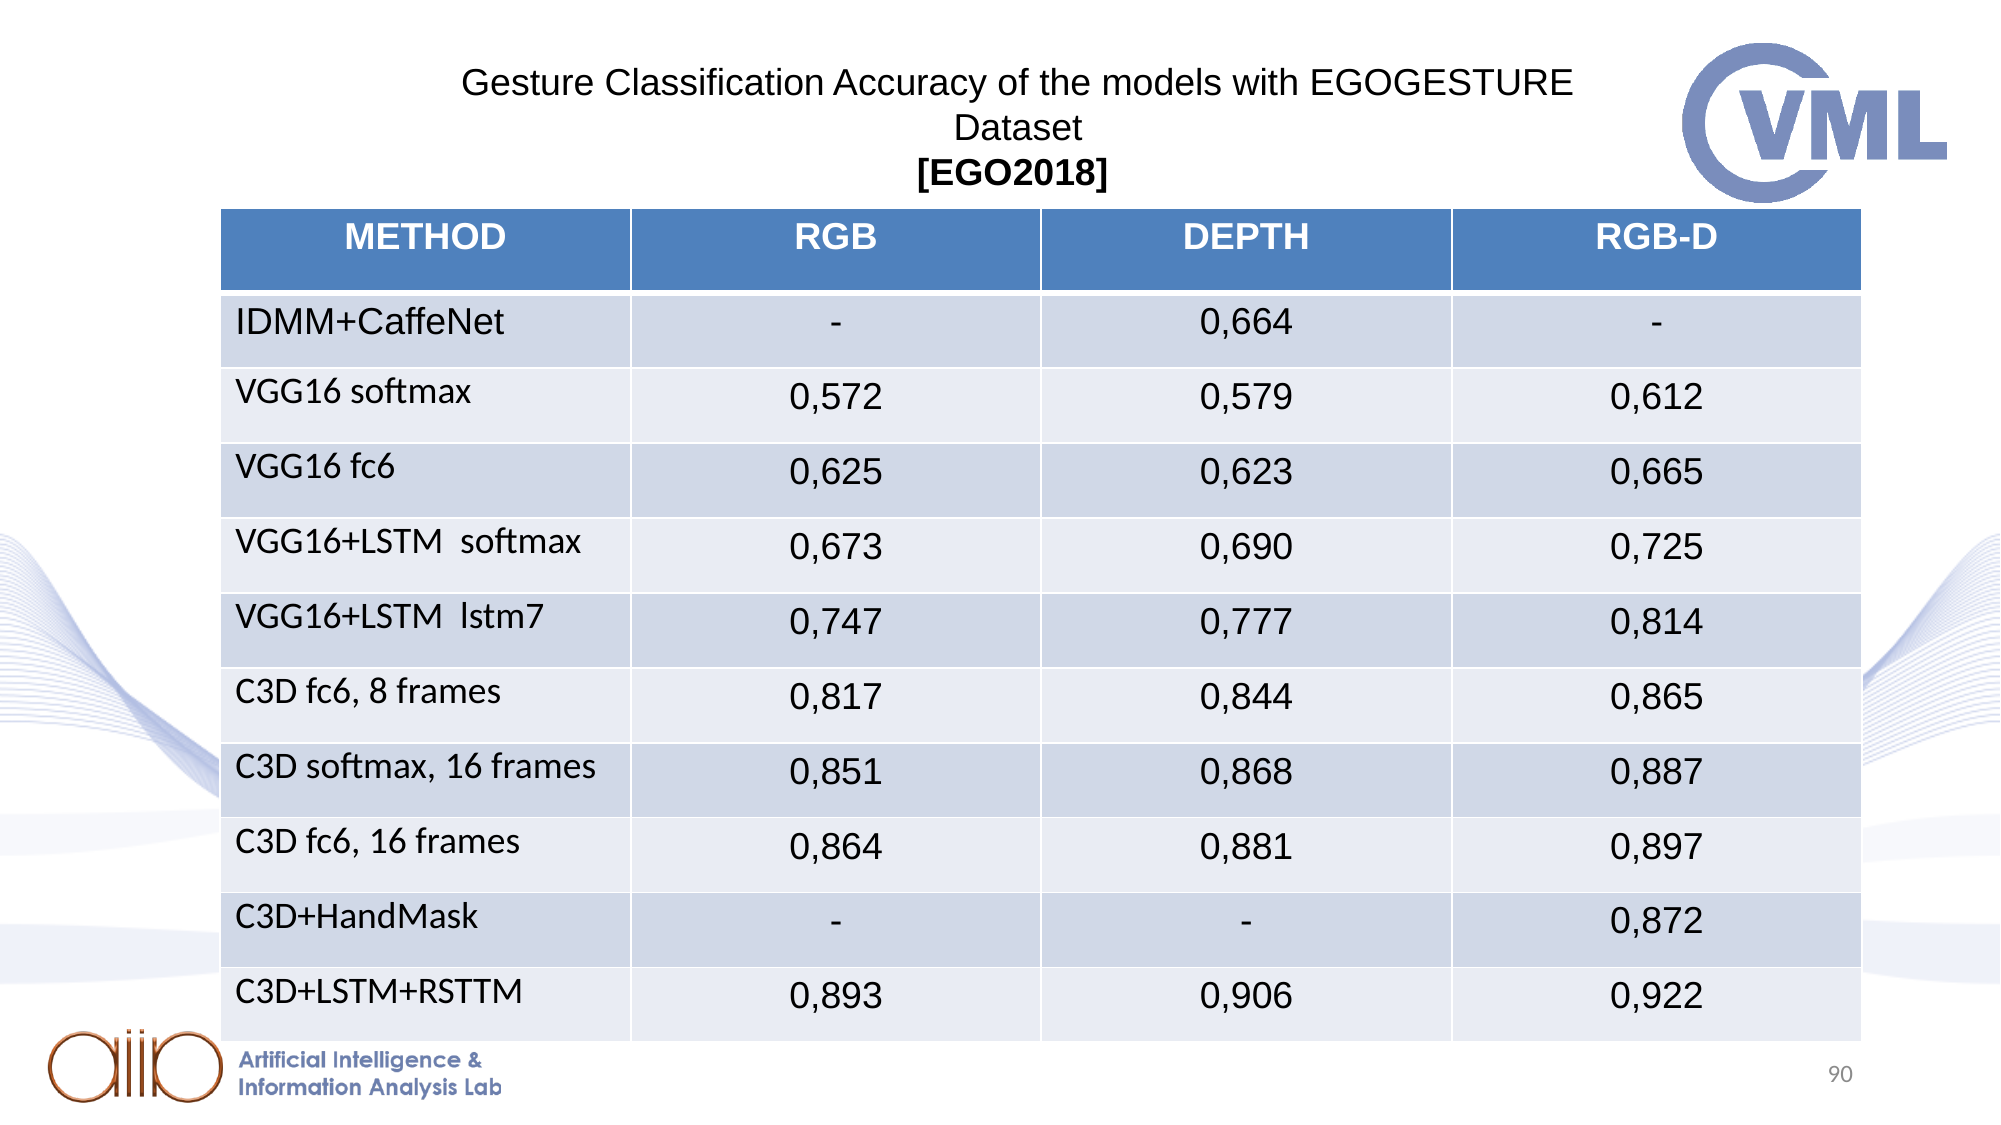

# Gesture Classification Accuracy of the models with EGOGESTURE Dataset [EGO2018]
| METHOD | RGB | DEPTH | RGB-D |
| --- | --- | --- | --- |
| IDMM+CaffeNet | - | 0,664 | - |
| VGG16 softmax | 0,572 | 0,579 | 0,612 |
| VGG16 fc6 | 0,625 | 0,623 | 0,665 |
| VGG16+LSTM softmax | 0,673 | 0,690 | 0,725 |
| VGG16+LSTM lstm7 | 0,747 | 0,777 | 0,814 |
| C3D fc6, 8 frames | 0,817 | 0,844 | 0,865 |
| C3D softmax, 16 frames | 0,851 | 0,868 | 0,887 |
| C3D fc6, 16 frames | 0,864 | 0,881 | 0,897 |
| C3D+HandMask | - | - | 0,872 |
| C3D+LSTM+RSTTM | 0,893 | 0,906 | 0,922 |
90